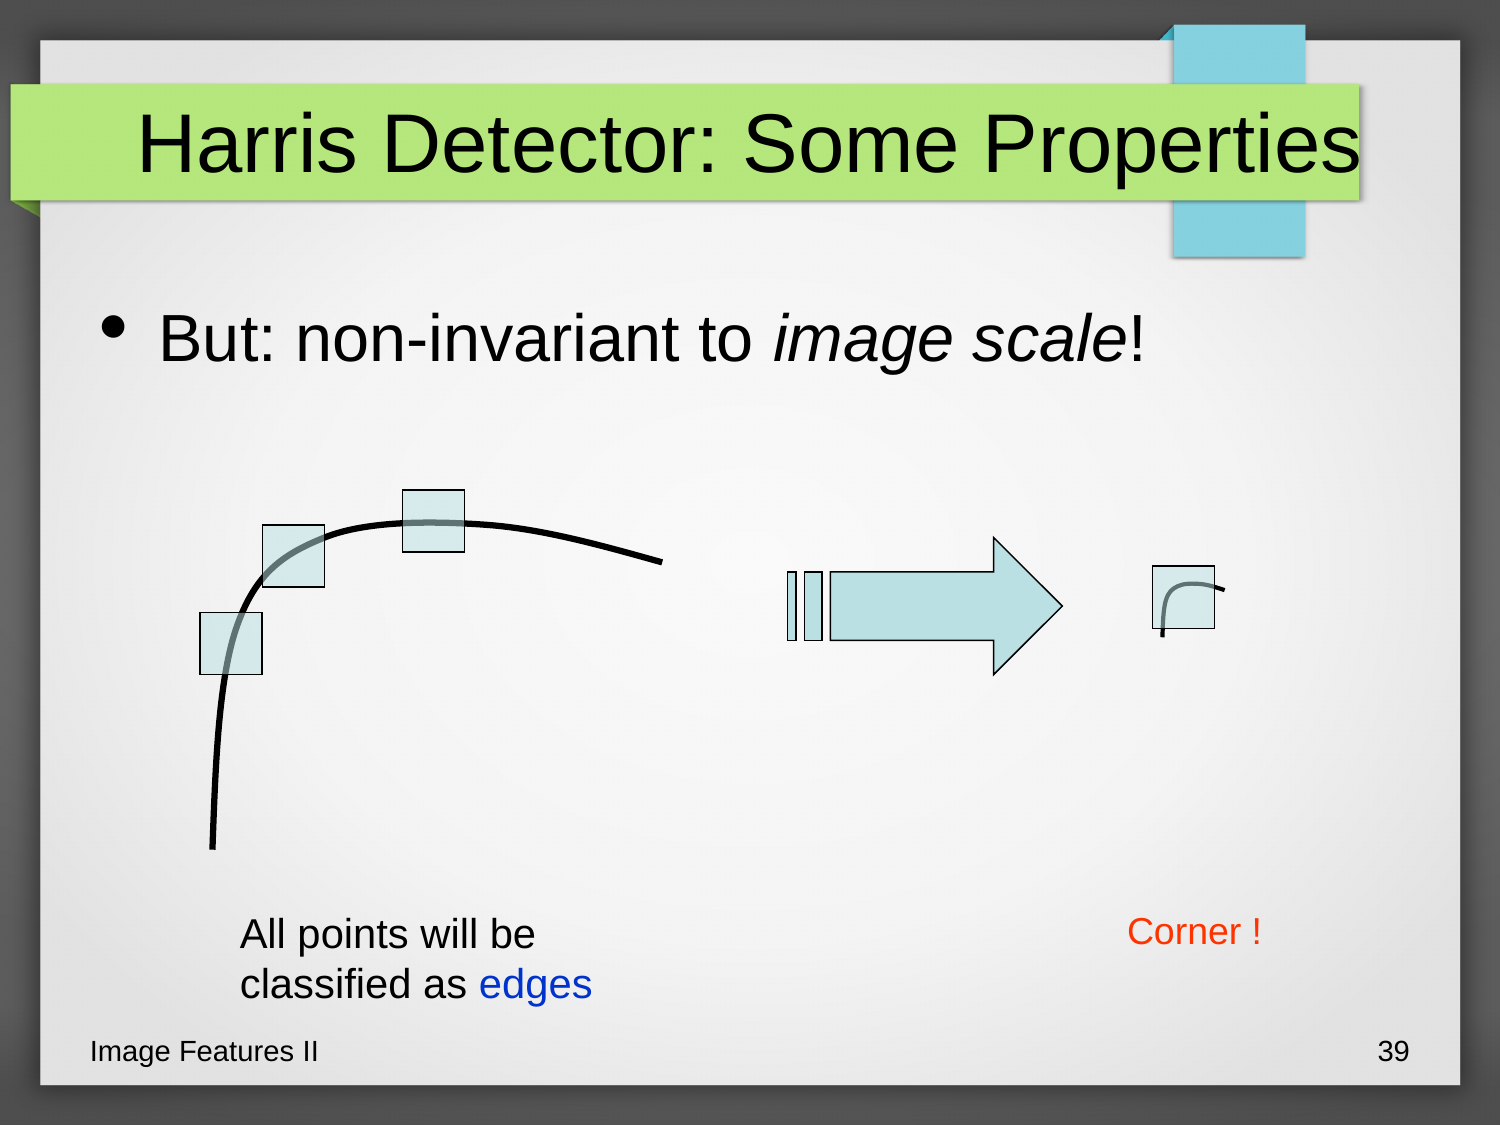

Harris Detector: Some Properties
But: non-invariant to image scale!

All points will be classified as edges
Corner !
Image Features II
39